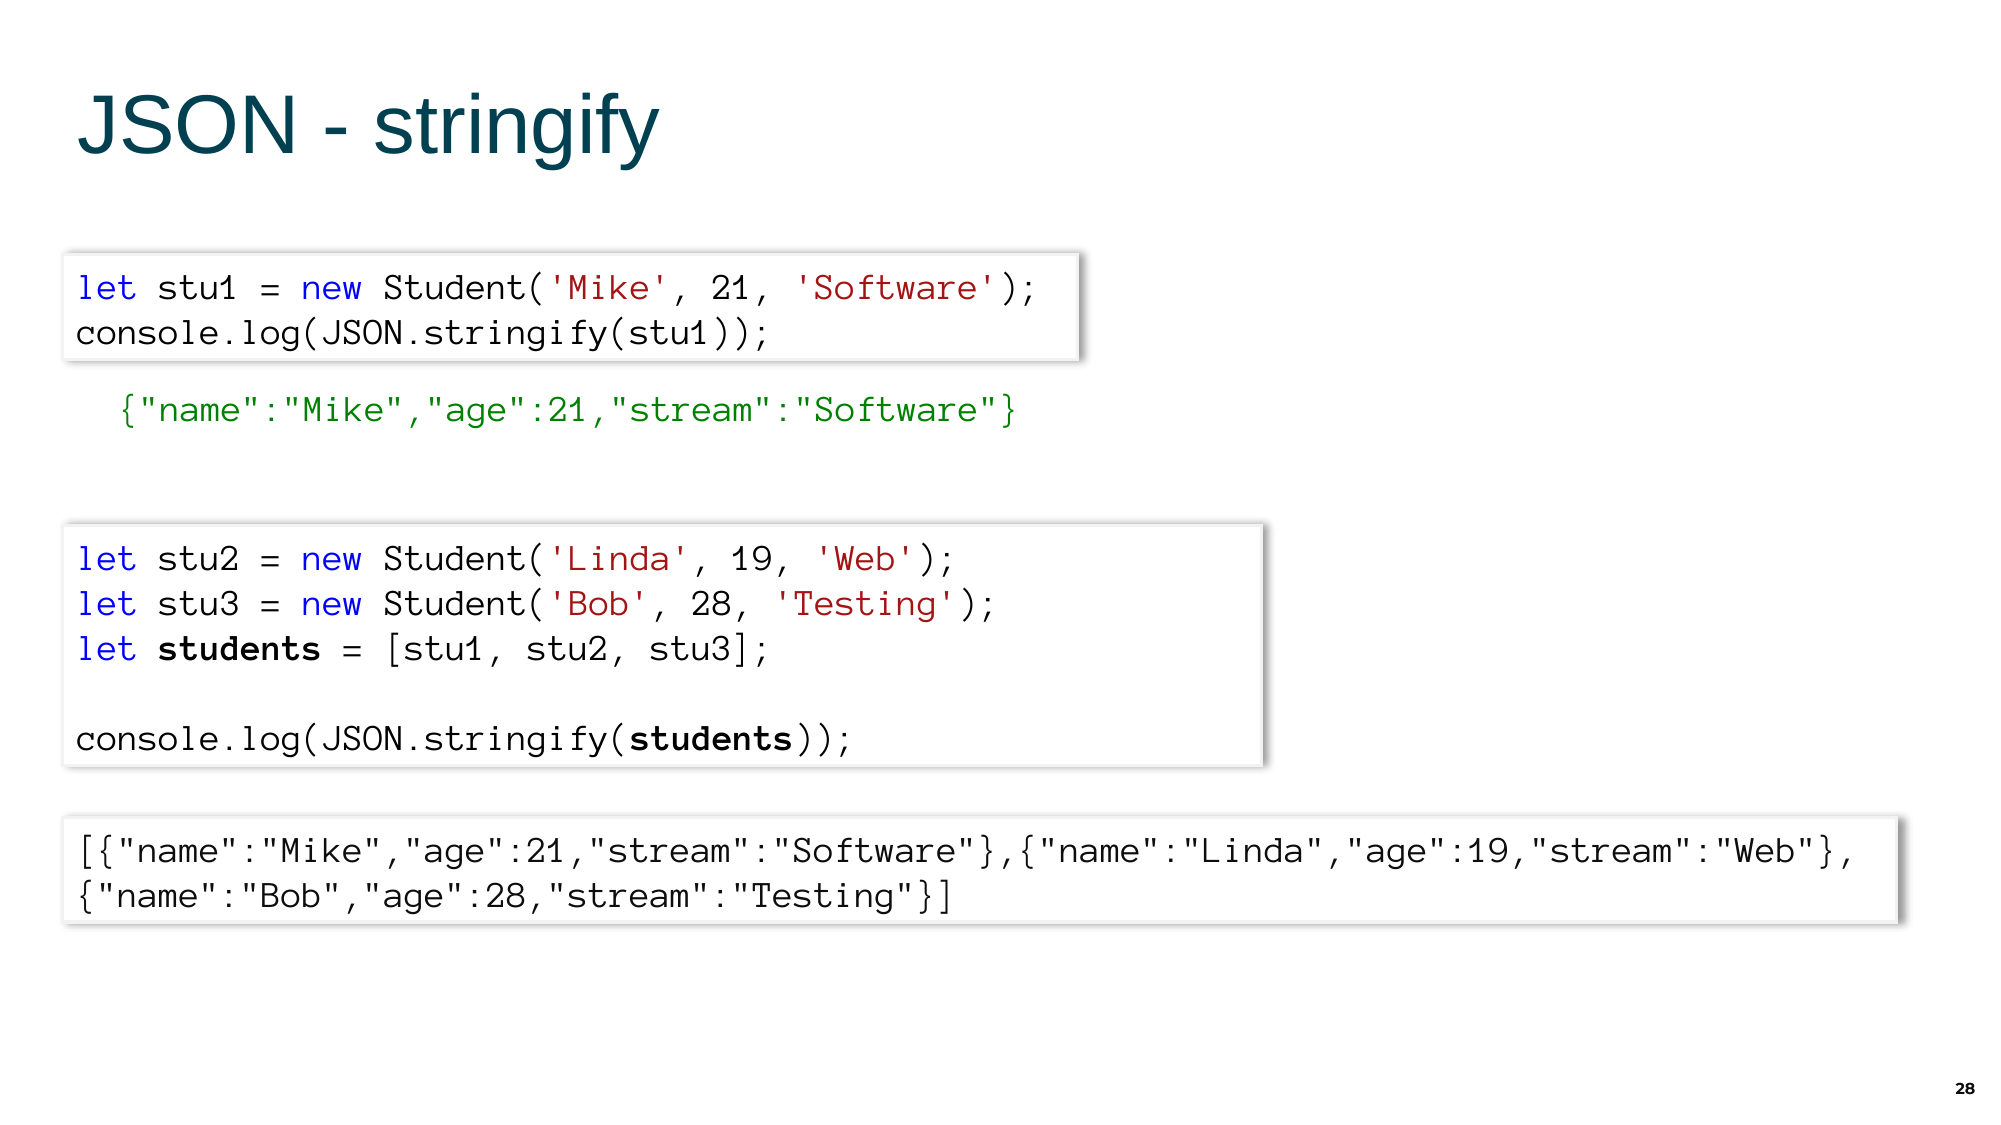

JSON - stringify
let stu1 = new Student('Mike', 21, 'Software');
console.log(JSON.stringify(stu1));
{"name":"Mike","age":21,"stream":"Software"}
let stu2 = new Student('Linda', 19, 'Web');
let stu3 = new Student('Bob', 28, 'Testing');
let students = [stu1, stu2, stu3];

console.log(JSON.stringify(students));
[{"name":"Mike","age":21,"stream":"Software"},{"name":"Linda","age":19,"stream":"Web"},{"name":"Bob","age":28,"stream":"Testing"}]
28